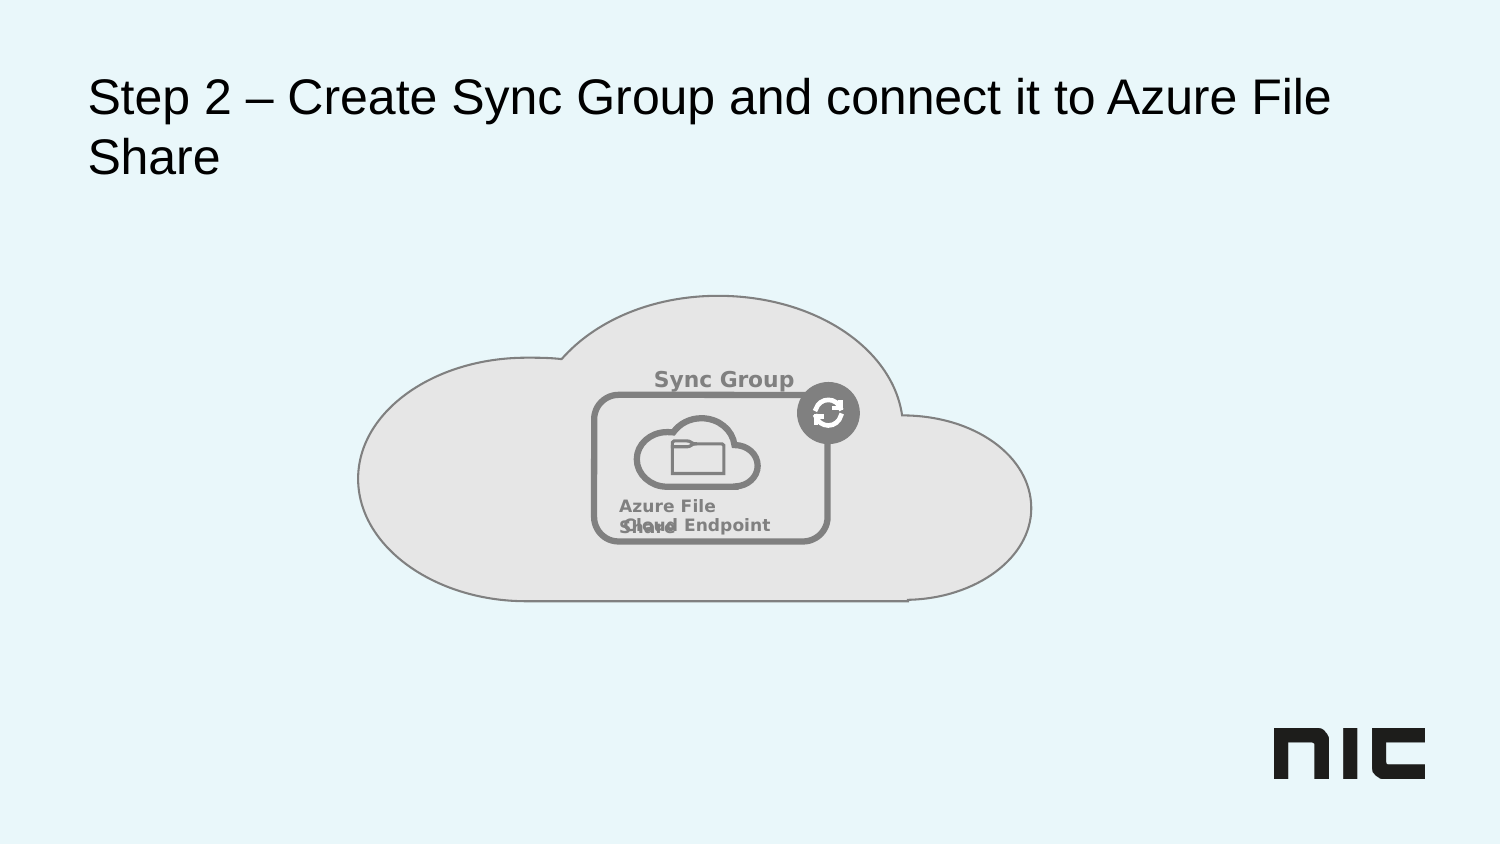

# Step 2 – Create Sync Group and connect it to Azure File Share

Sync Group

Cloud Endpoint

Azure File Share